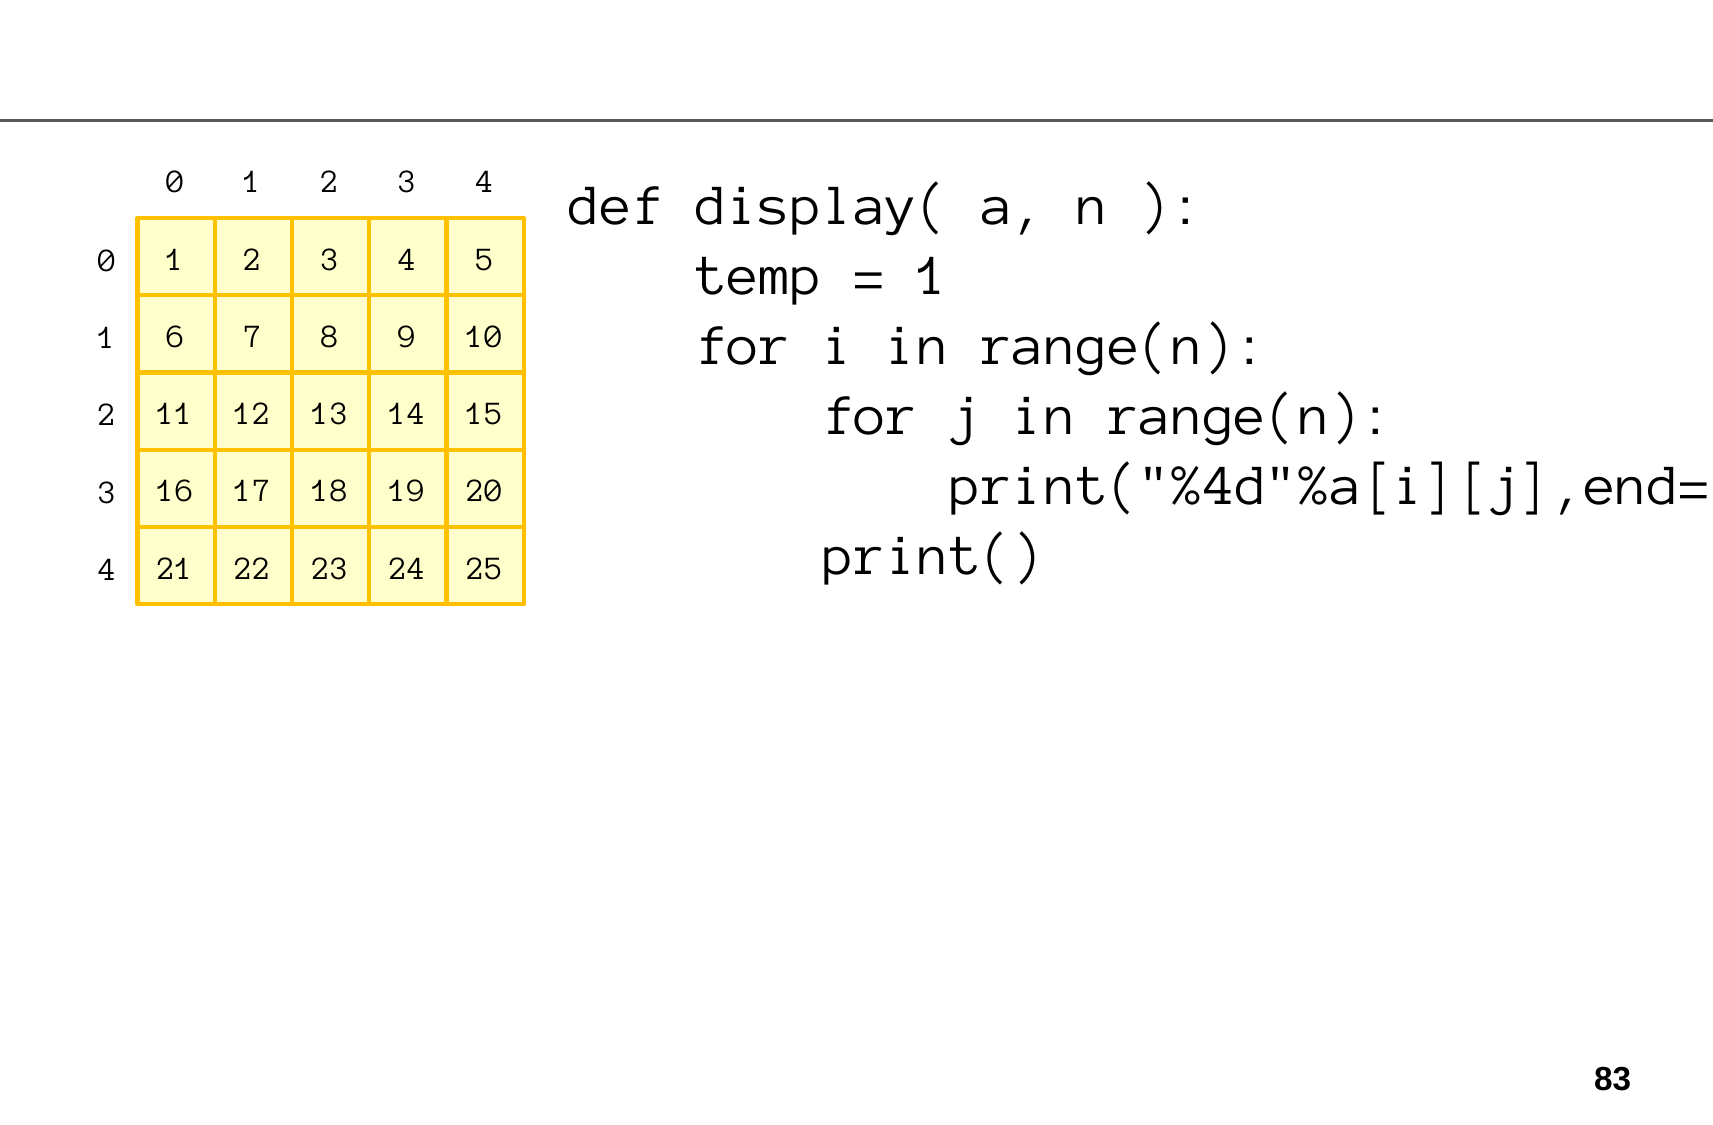

0
1
2
3
4
def display( a, n ):
    temp = 1
    for i in range(n):
        for j in range(n):
            print("%4d"%a[i][j],end='')
        print()
1
2
3
4
5
0
6
7
8
9
10
1
11
12
13
14
15
2
16
17
18
19
20
3
21
22
23
24
25
4